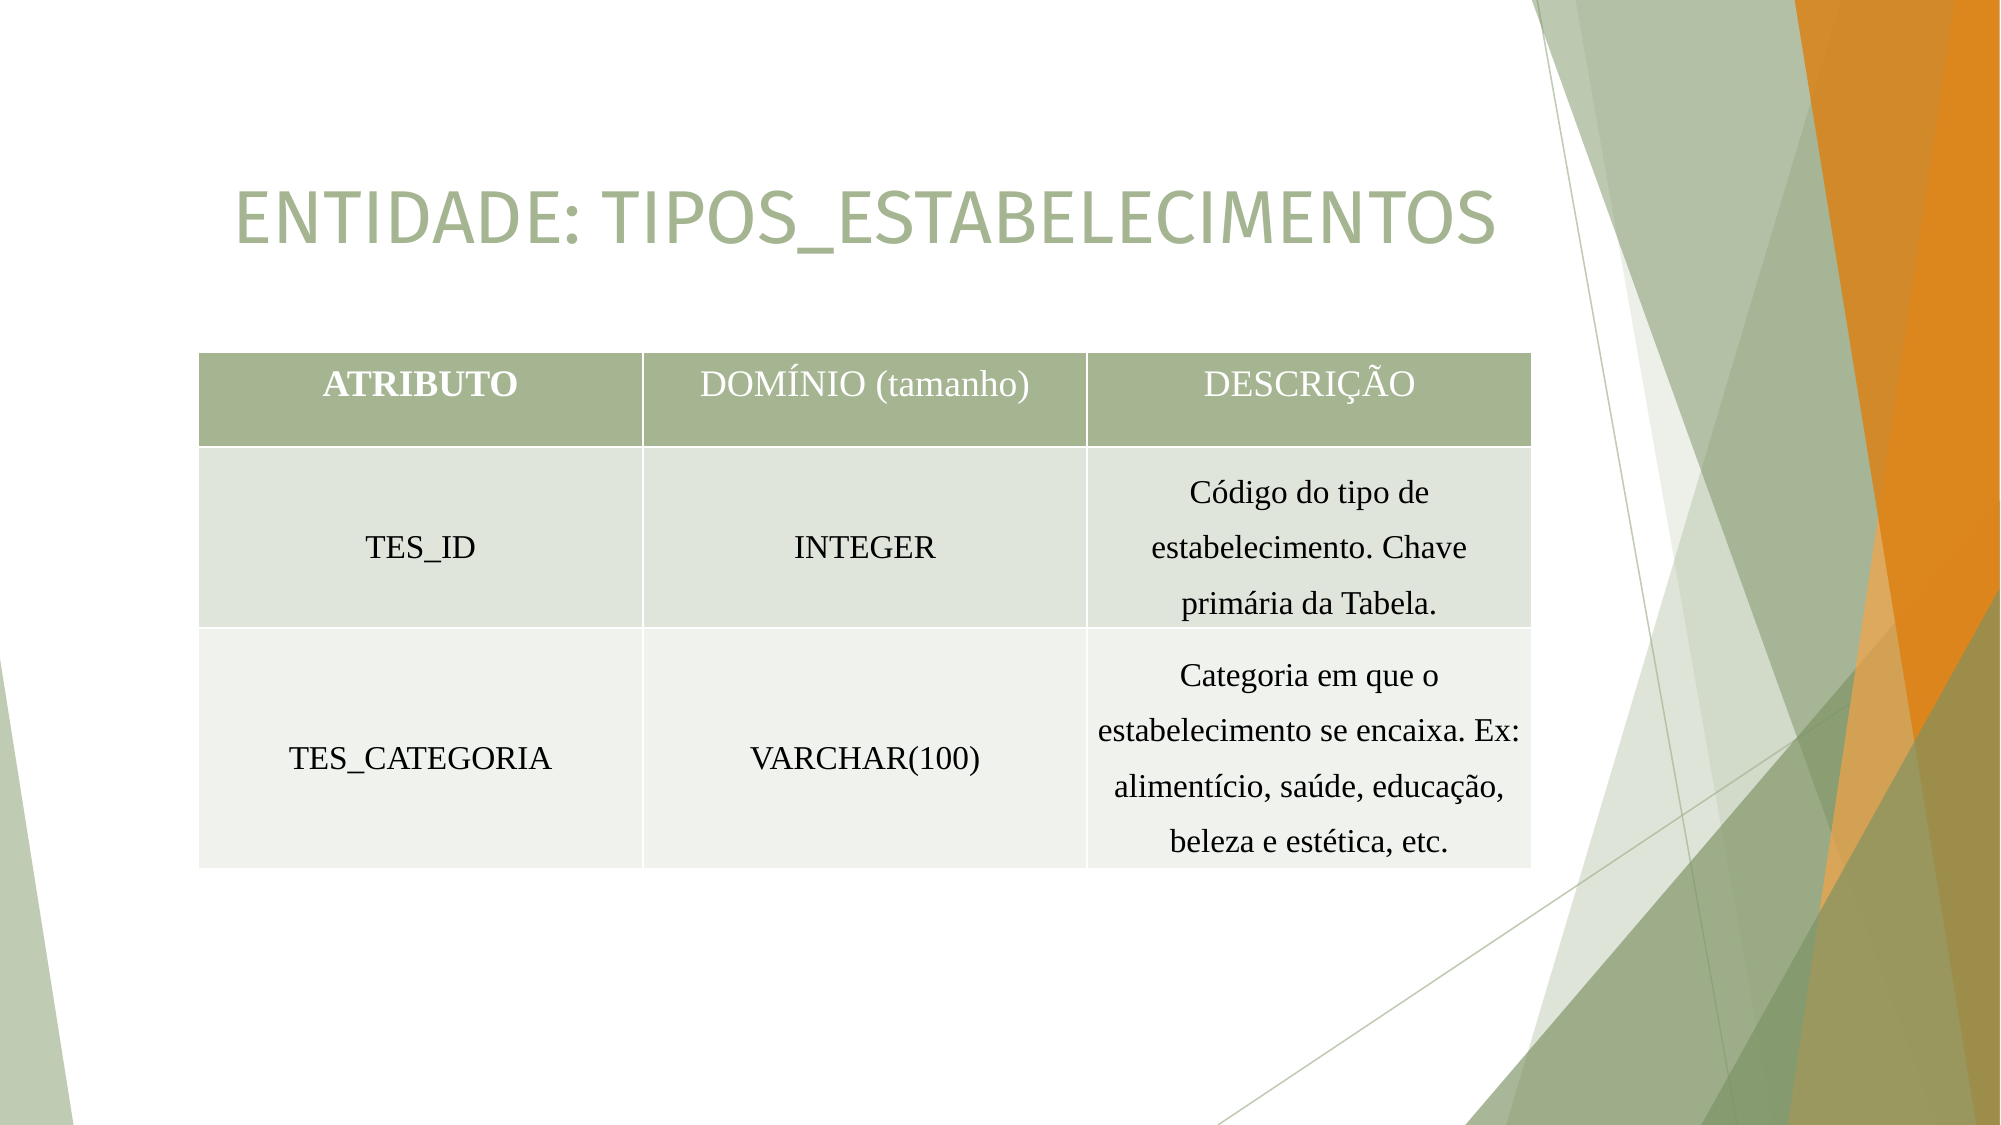

# ENTIDADE: TIPOS_ESTABELECIMENTOS
| ATRIBUTO | DOMÍNIO (tamanho) | DESCRIÇÃO |
| --- | --- | --- |
| TES\_ID | INTEGER | Código do tipo de estabelecimento. Chave primária da Tabela. |
| TES\_CATEGORIA | VARCHAR(100) | Categoria em que o estabelecimento se encaixa. Ex: alimentício, saúde, educação, beleza e estética, etc. |